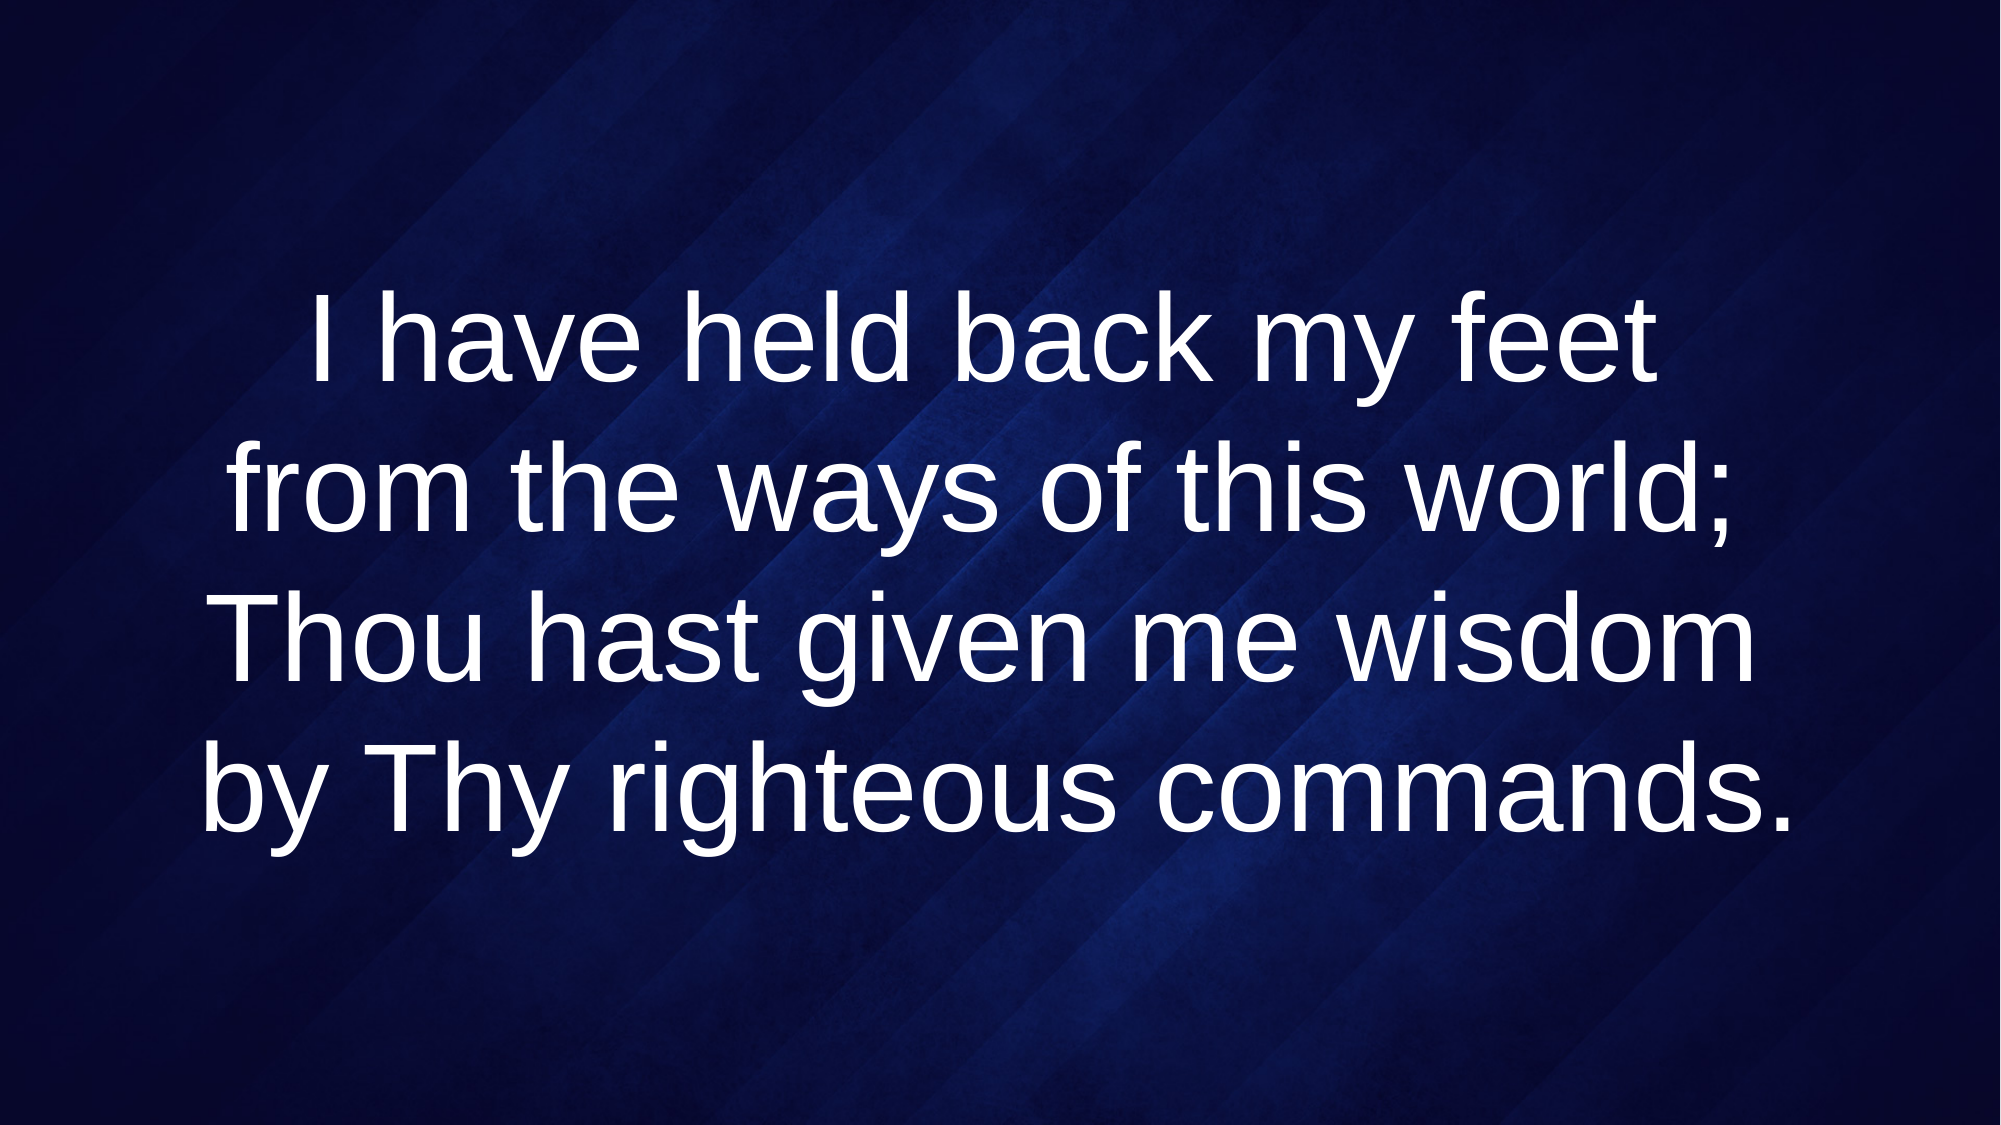

# I have held back my feet from the ways of this world; Thou hast given me wisdom by Thy righteous commands.